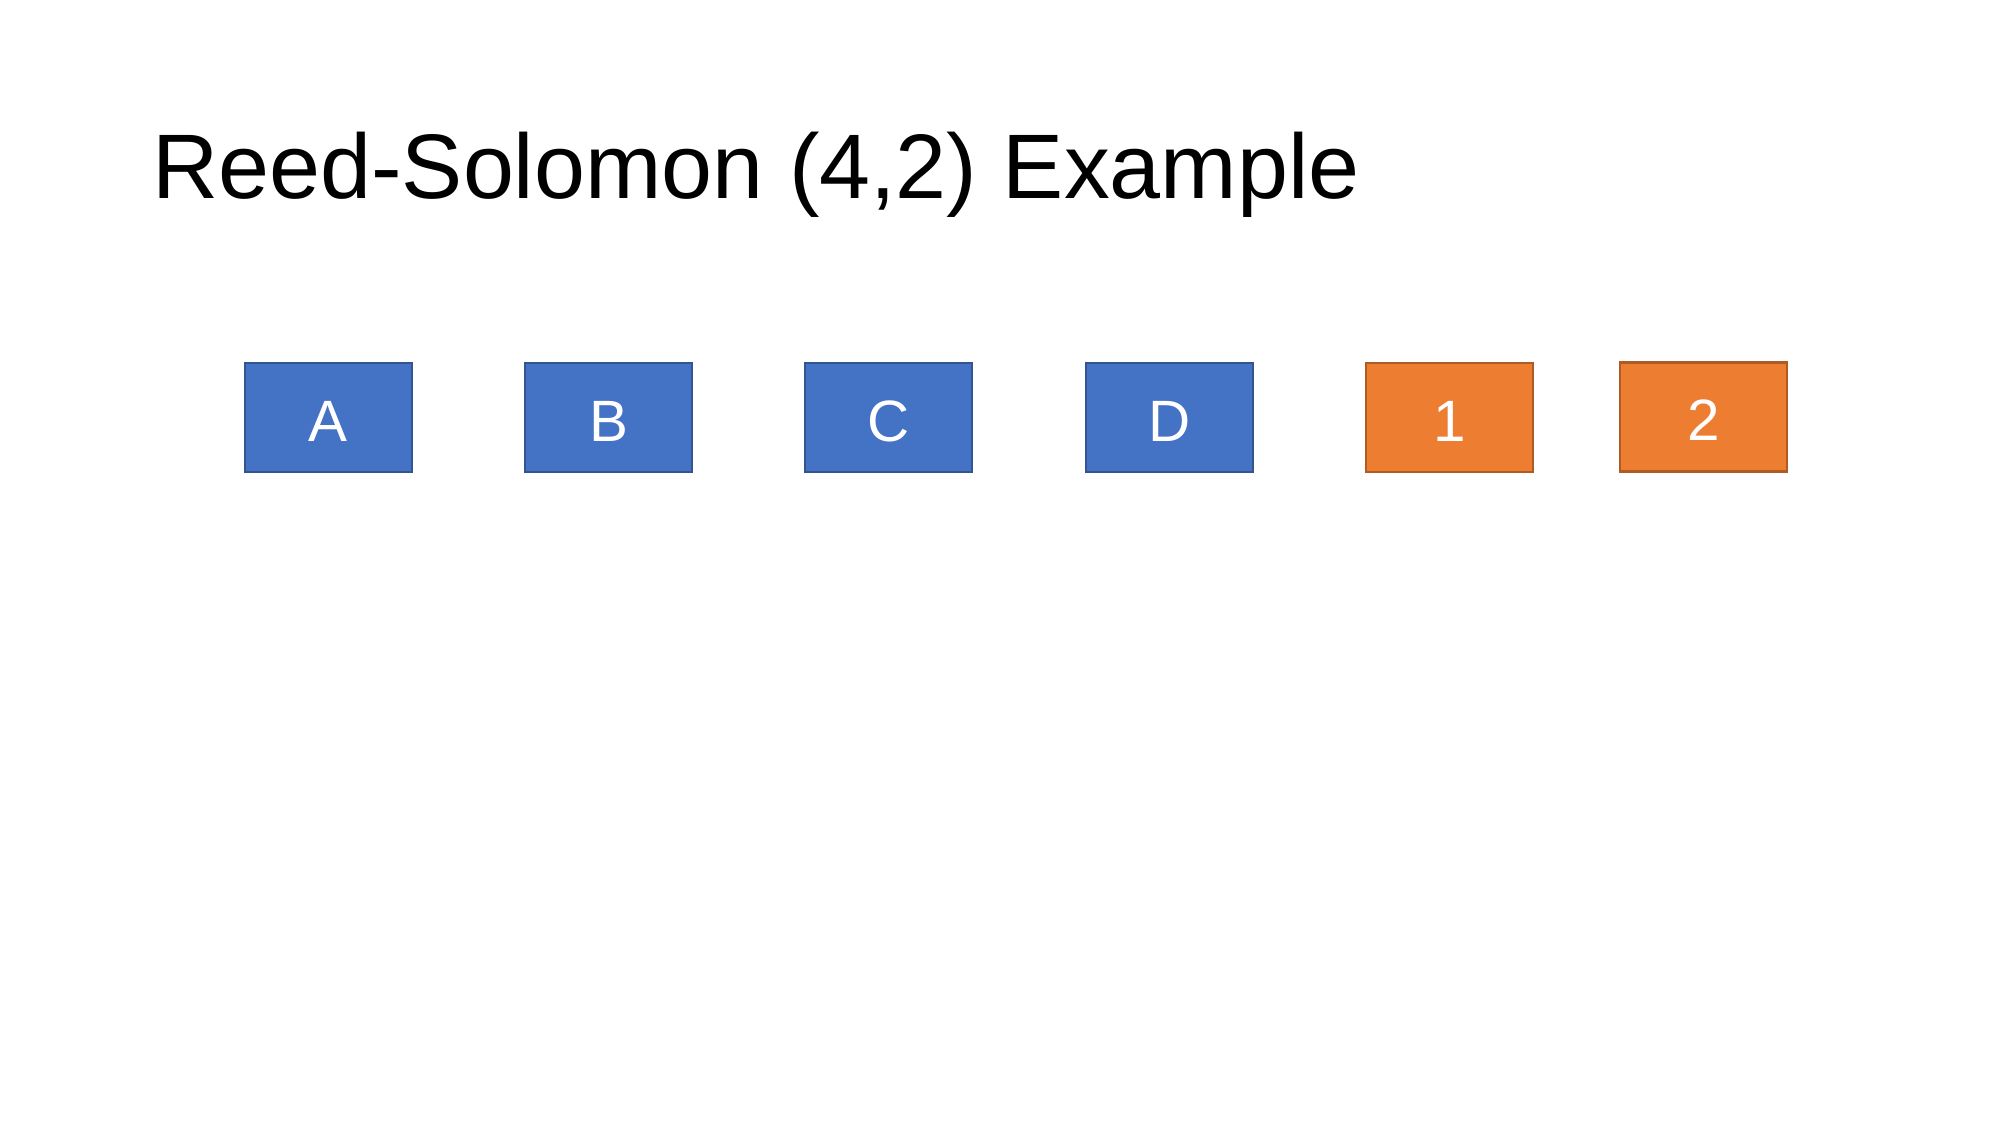

# Reed-Solomon (4,2) Example
2
A
B
C
D
1